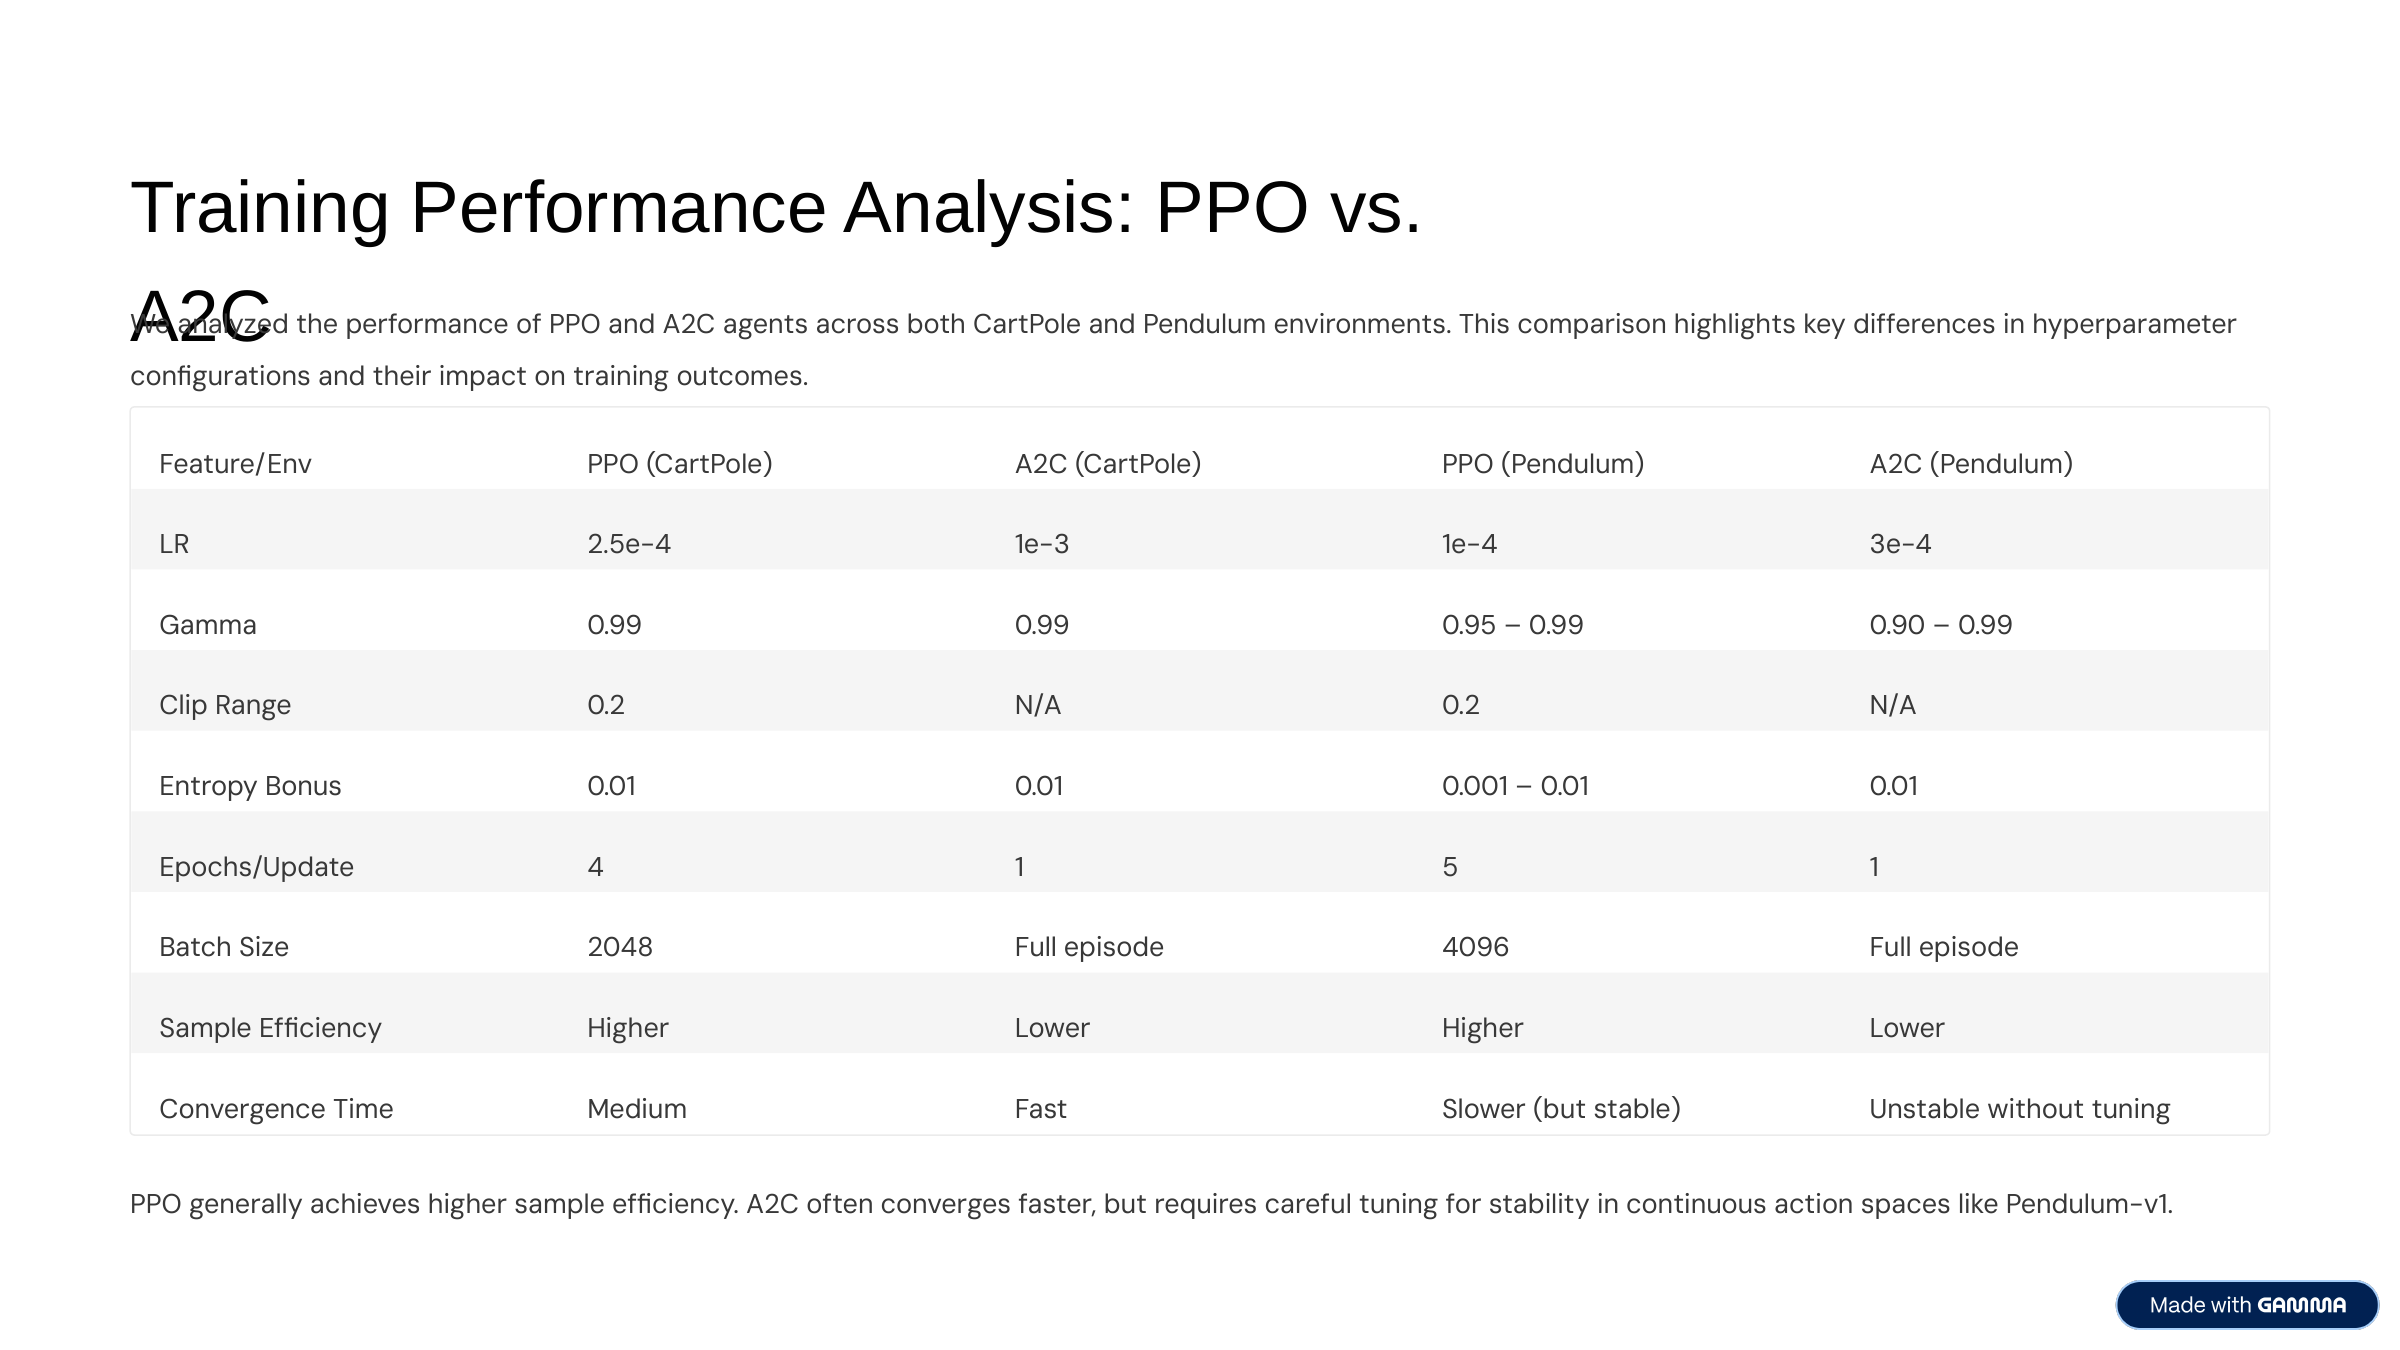

Training Performance Analysis: PPO vs. A2C
We analyzed the performance of PPO and A2C agents across both CartPole and Pendulum environments. This comparison highlights key differences in hyperparameter configurations and their impact on training outcomes.

Feature/Env
PPO (CartPole)
A2C (CartPole)
PPO (Pendulum)
A2C (Pendulum)

LR
2.5e-4
1e-3
1e-4
3e-4

Gamma
0.99
0.99
0.95 – 0.99
0.90 – 0.99

Clip Range
0.2
N/A
0.2
N/A

Entropy Bonus
0.01
0.01
0.001 – 0.01
0.01

Epochs/Update
4
1
5
1

Batch Size
2048
Full episode
4096
Full episode

Sample Efficiency
Higher
Lower
Higher
Lower

Convergence Time
Medium
Fast
Slower (but stable)
Unstable without tuning
PPO generally achieves higher sample efficiency. A2C often converges faster, but requires careful tuning for stability in continuous action spaces like Pendulum-v1.